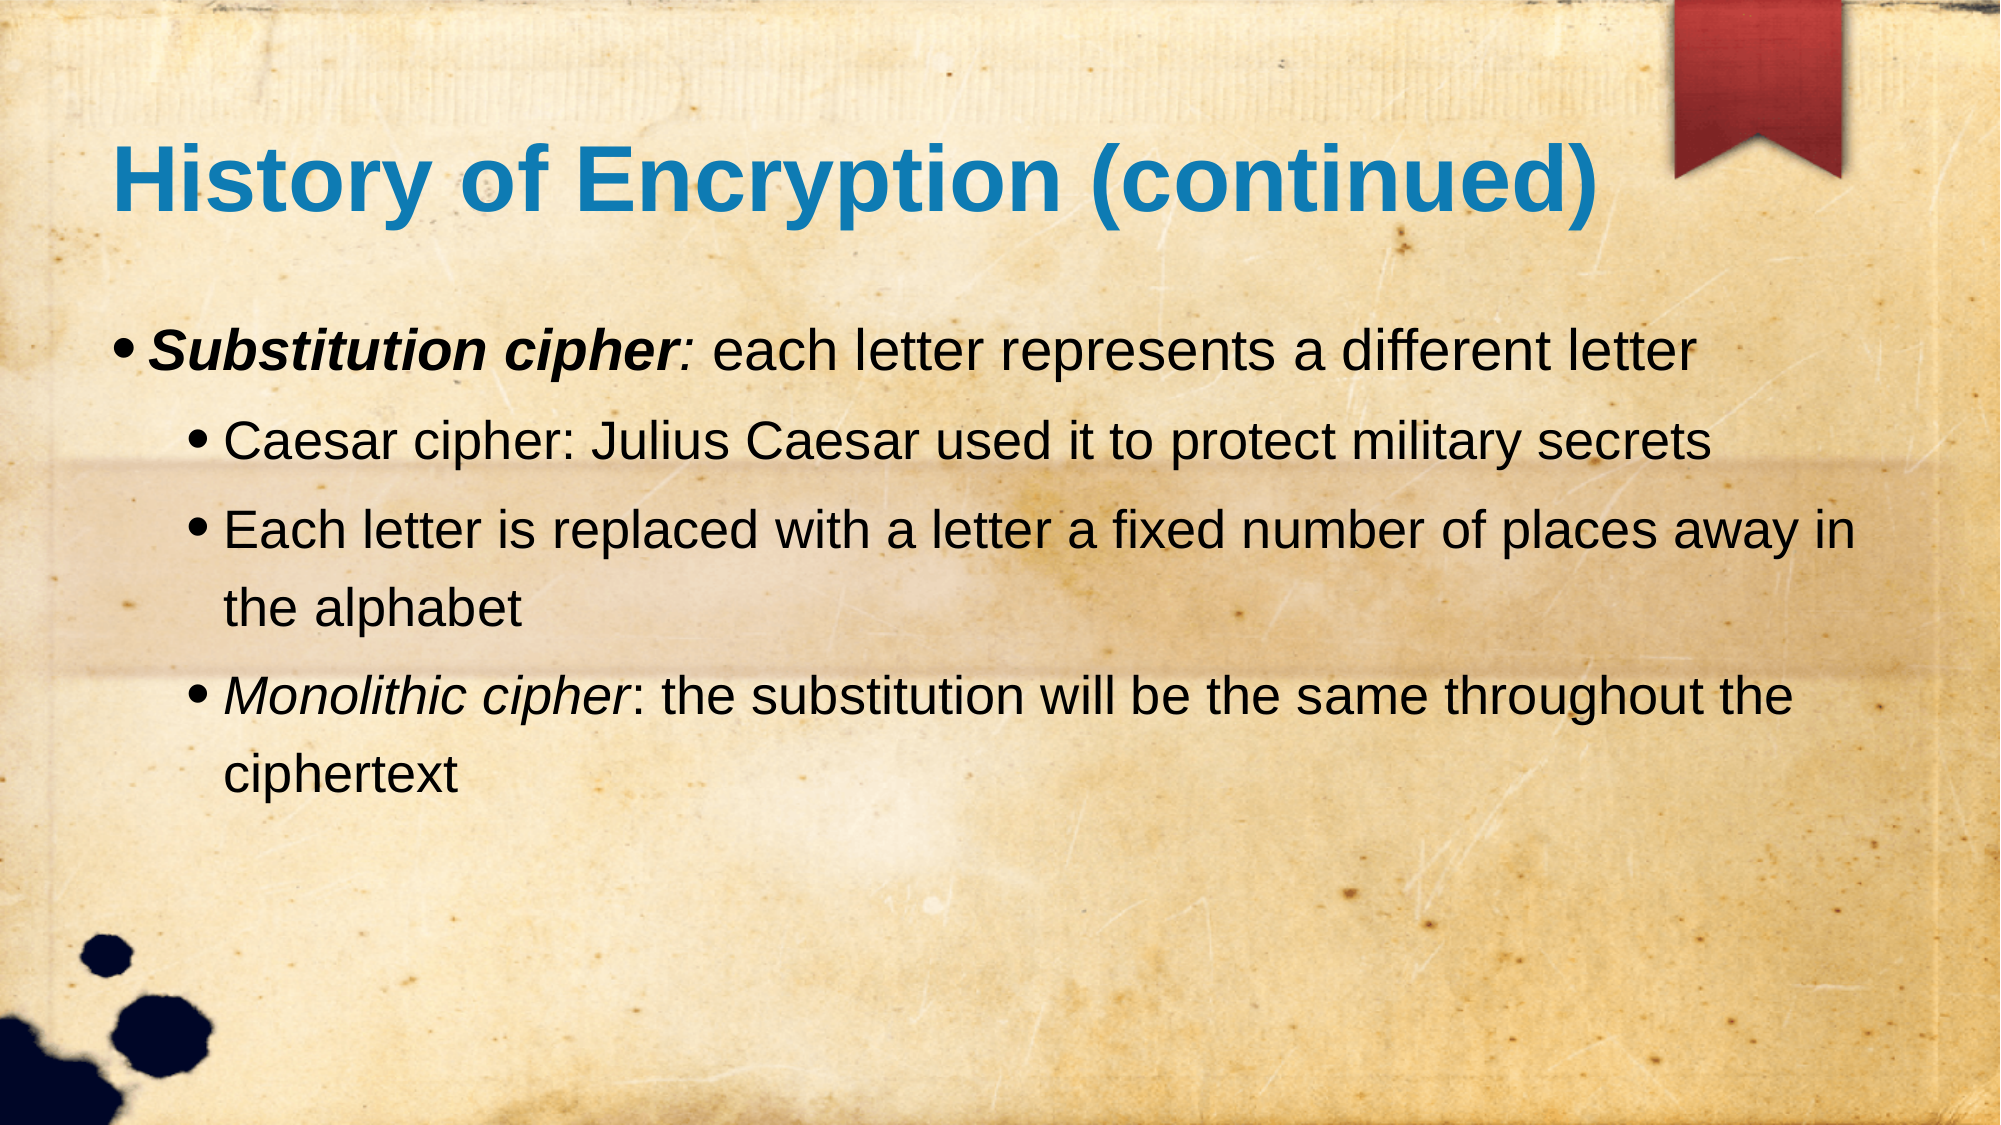

History of Encryption (continued)
Substitution cipher: each letter represents a different letter
Caesar cipher: Julius Caesar used it to protect military secrets
Each letter is replaced with a letter a fixed number of places away in the alphabet
Monolithic cipher: the substitution will be the same throughout the ciphertext